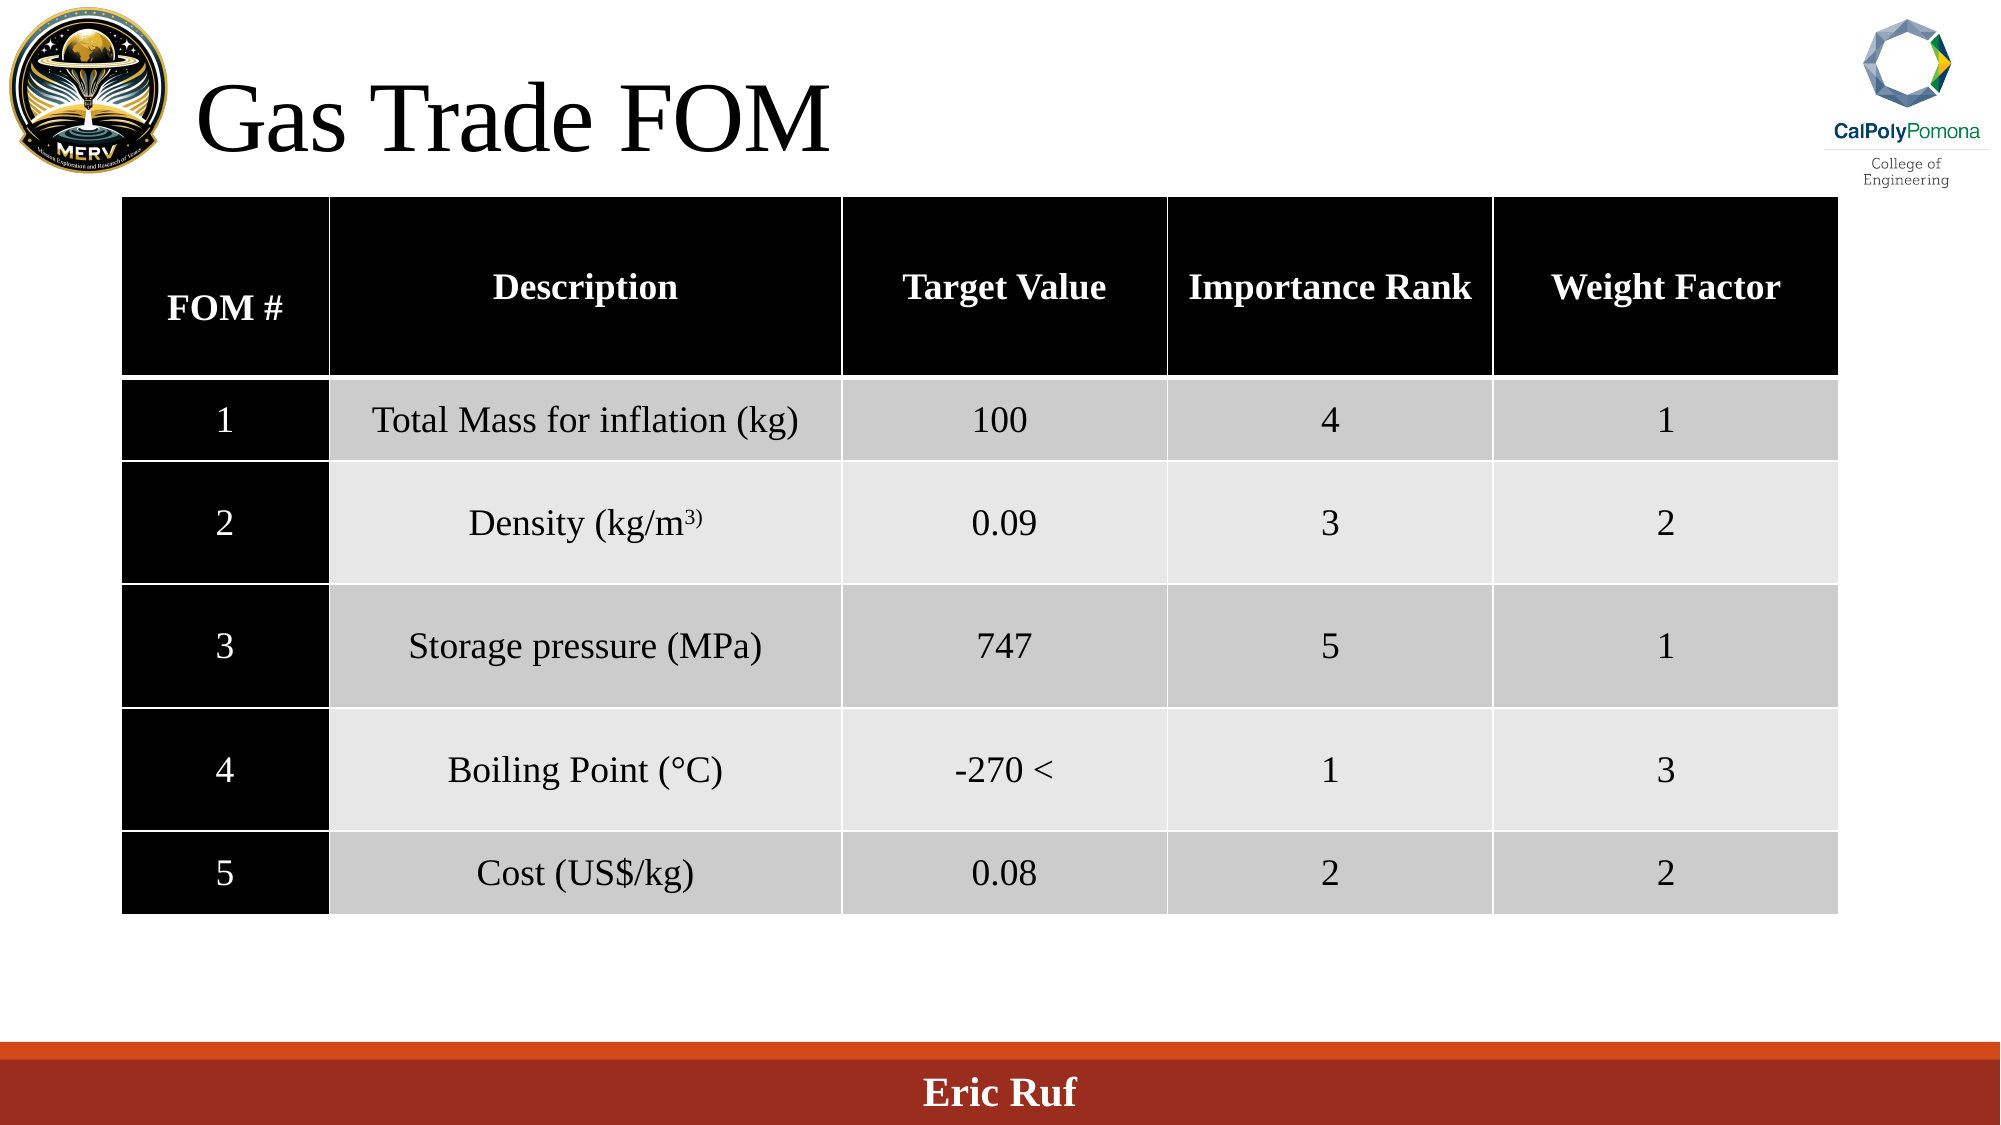

# Gas Trade FOM
| FOM # | Description | Target Value | Importance Rank | Weight Factor |
| --- | --- | --- | --- | --- |
| 1 | Total Mass for inflation (kg) | 100 | 4 | 1 |
| 2 | Density (kg/m3) | 0.09 | 3 | 2 |
| 3 | Storage pressure (MPa) | 747 | 5 | 1 |
| 4 | Boiling Point (°C) | -270 < | 1 | 3 |
| 5 | Cost (US$/kg) | 0.08 | 2 | 2 |
Eric Ruf
38